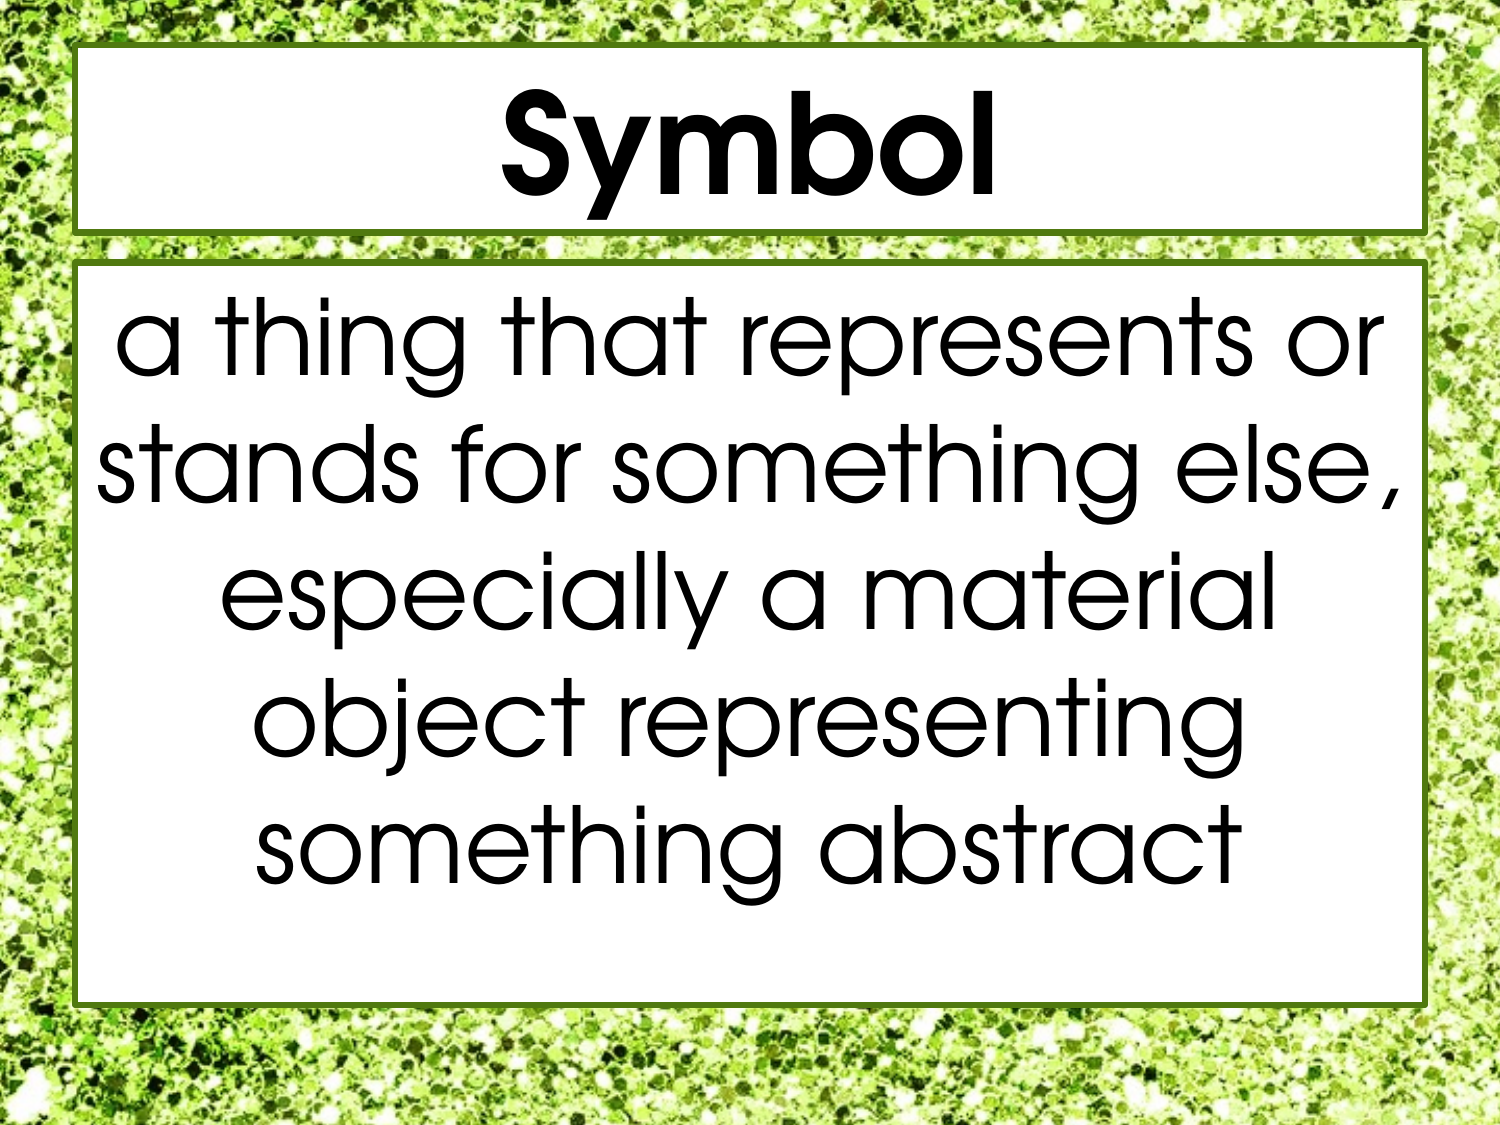

# Symbol
a thing that represents or stands for something else, especially a material object representing something abstract